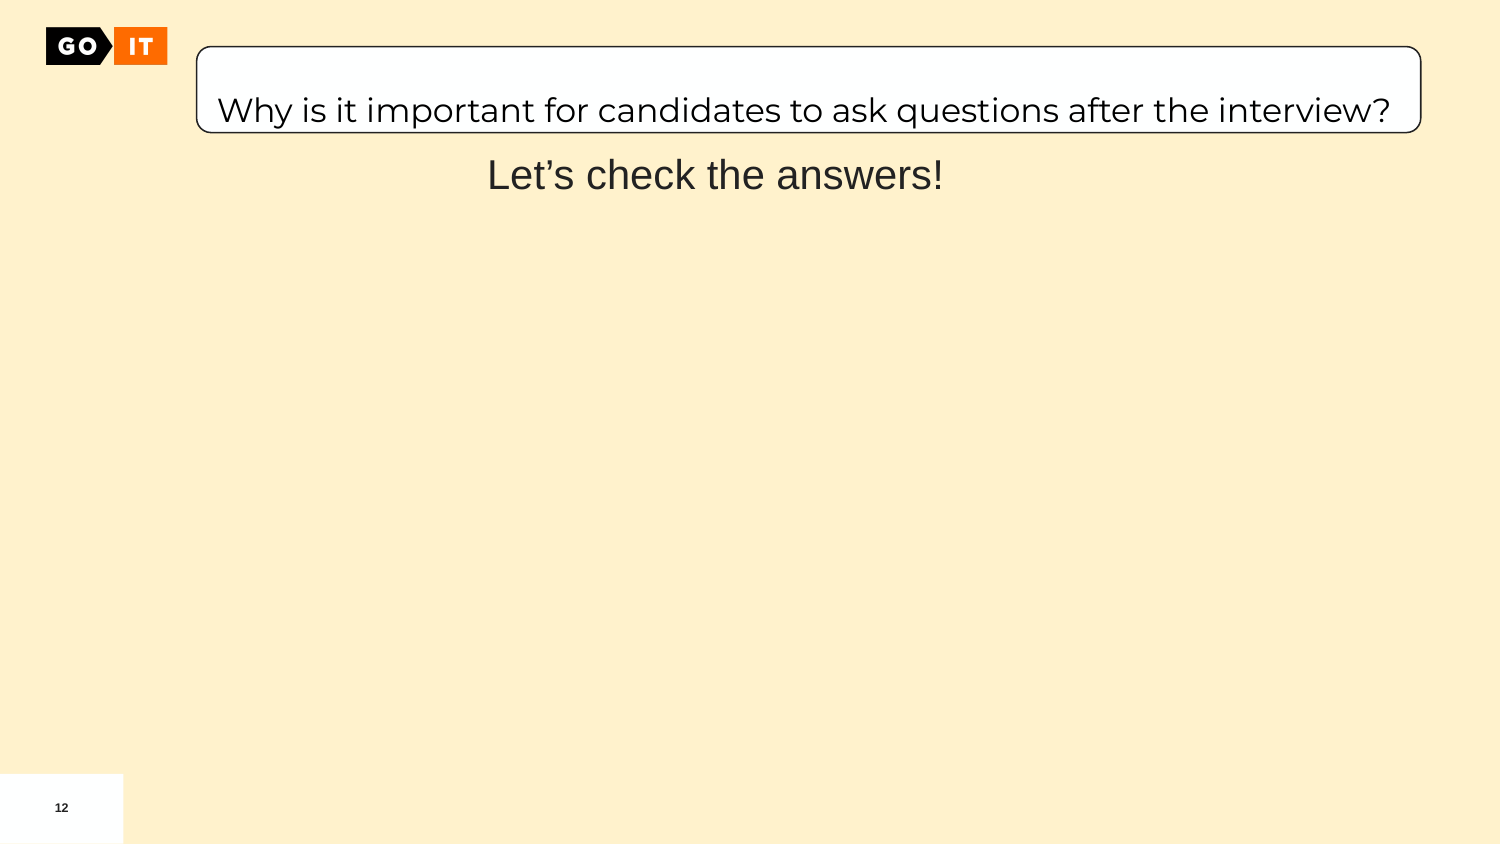

Why is it important for candidates to ask questions after the interview?
Let’s check the answers!